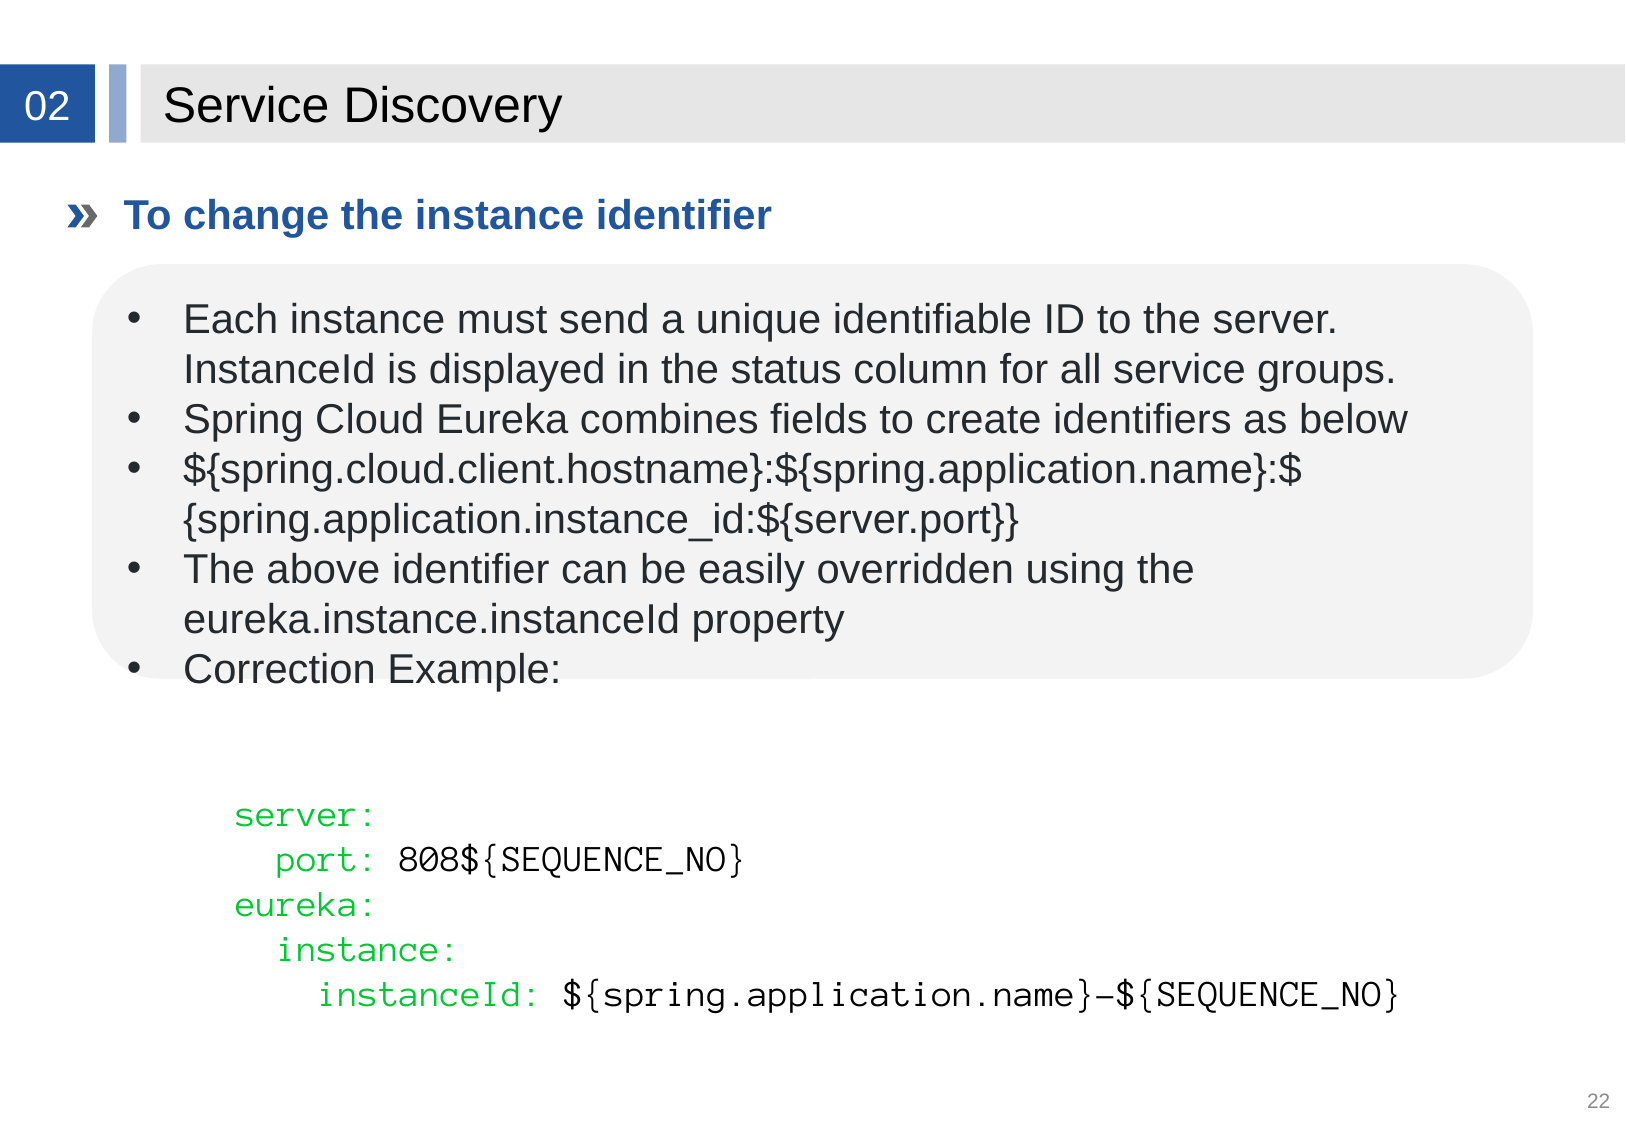

# Service Discovery
02
To change the instance identifier

Each instance must send a unique identifiable ID to the server. InstanceId is displayed in the status column for all service groups.
Spring Cloud Eureka combines fields to create identifiers as below
${spring.cloud.client.hostname}:${spring.application.name}:${spring.application.instance_id:${server.port}}
The above identifier can be easily overridden using the eureka.instance.instanceId property
Correction Example:
server:
  port: 808${SEQUENCE_NO}
eureka:
  instance:
    instanceId: ${spring.application.name}-${SEQUENCE_NO}
22